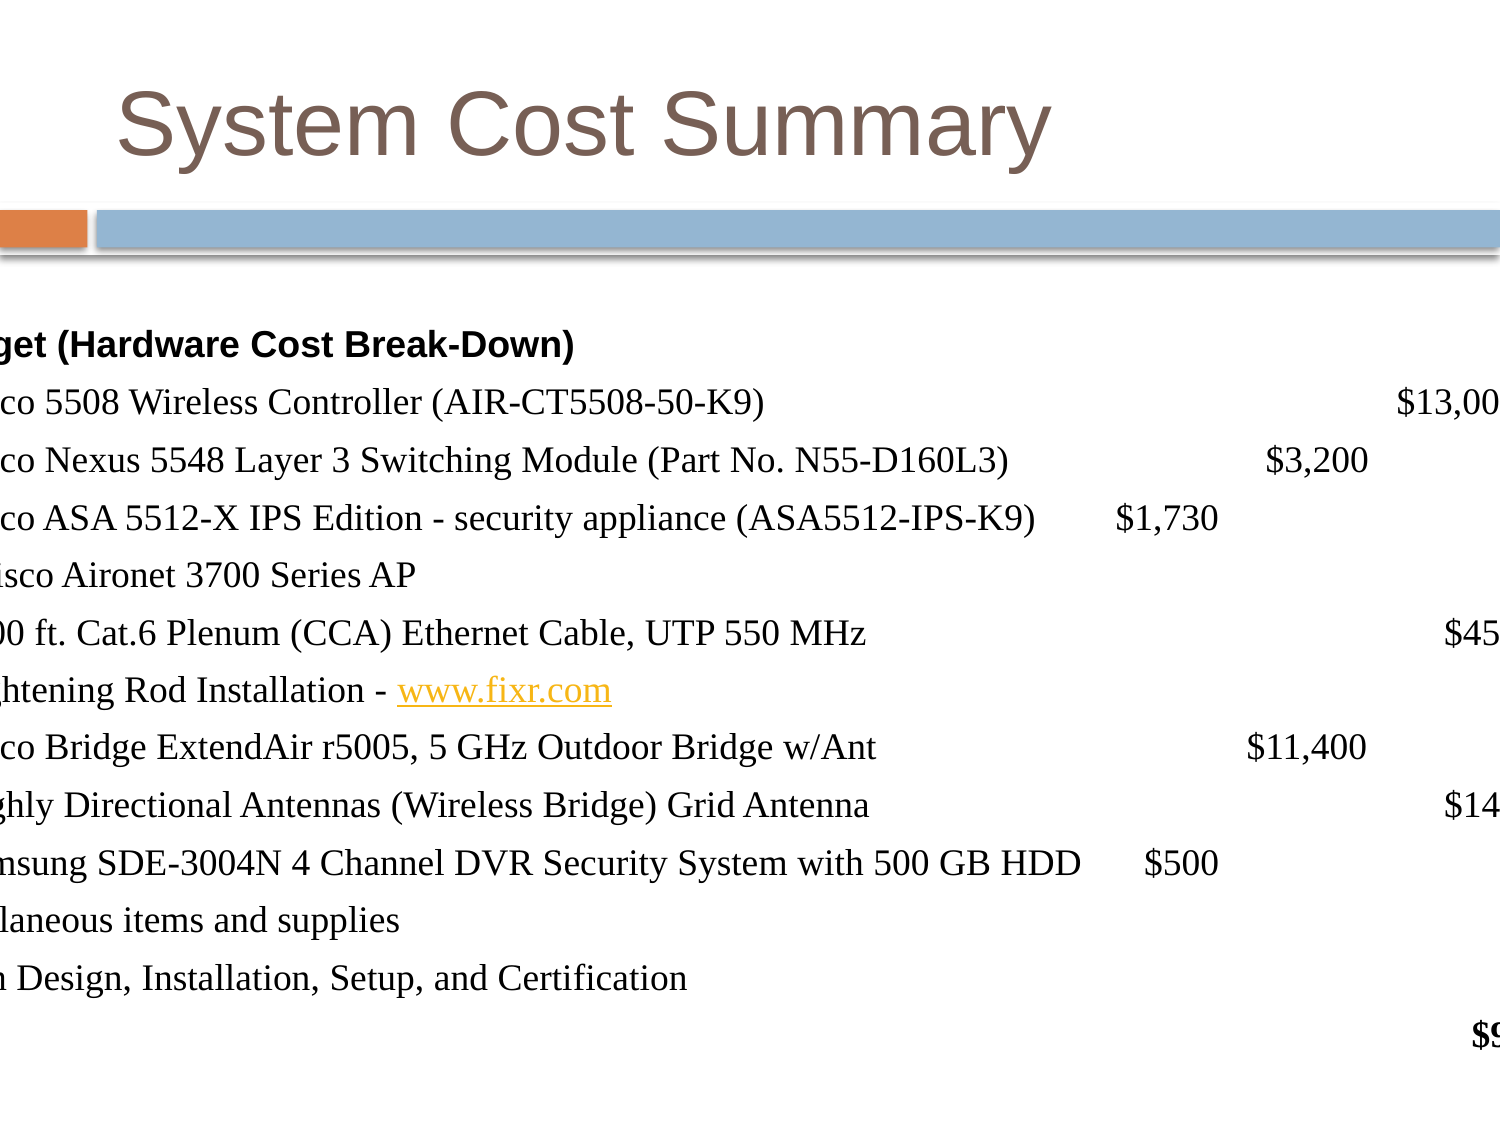

# System Cost Summary
Cost-Budget (Hardware Cost Break-Down)
(2) Cisco 5508 Wireless Controller (AIR-CT5508-50-K9) 					$13,000
(1) Cisco Nexus 5548 Layer 3 Switching Module (Part No. N55-D160L3)	 	  $3,200
(1) Cisco ASA 5512-X IPS Edition - security appliance (ASA5512-IPS-K9)	  $1,730
(50) Cisco Aironet 3700 Series AP						$36,000
(2) 1000 ft. Cat.6 Plenum (CCA) Ethernet Cable, UTP 550 MHz				     $450
(2) Lightening Rod Installation - www.fixr.com						  $5,000
(2) Cisco Bridge ExtendAir r5005, 5 GHz Outdoor Bridge w/Ant			$11,400
(2) Highly Directional Antennas (Wireless Bridge) Grid Antenna				     $140
(2) Samsung SDE-3004N 4 Channel DVR Security System with 500 GB HDD	     $500
Miscellaneous items and supplies						  $2,000
System Design, Installation, Setup, and Certification						$20,000
Total:						$93,420